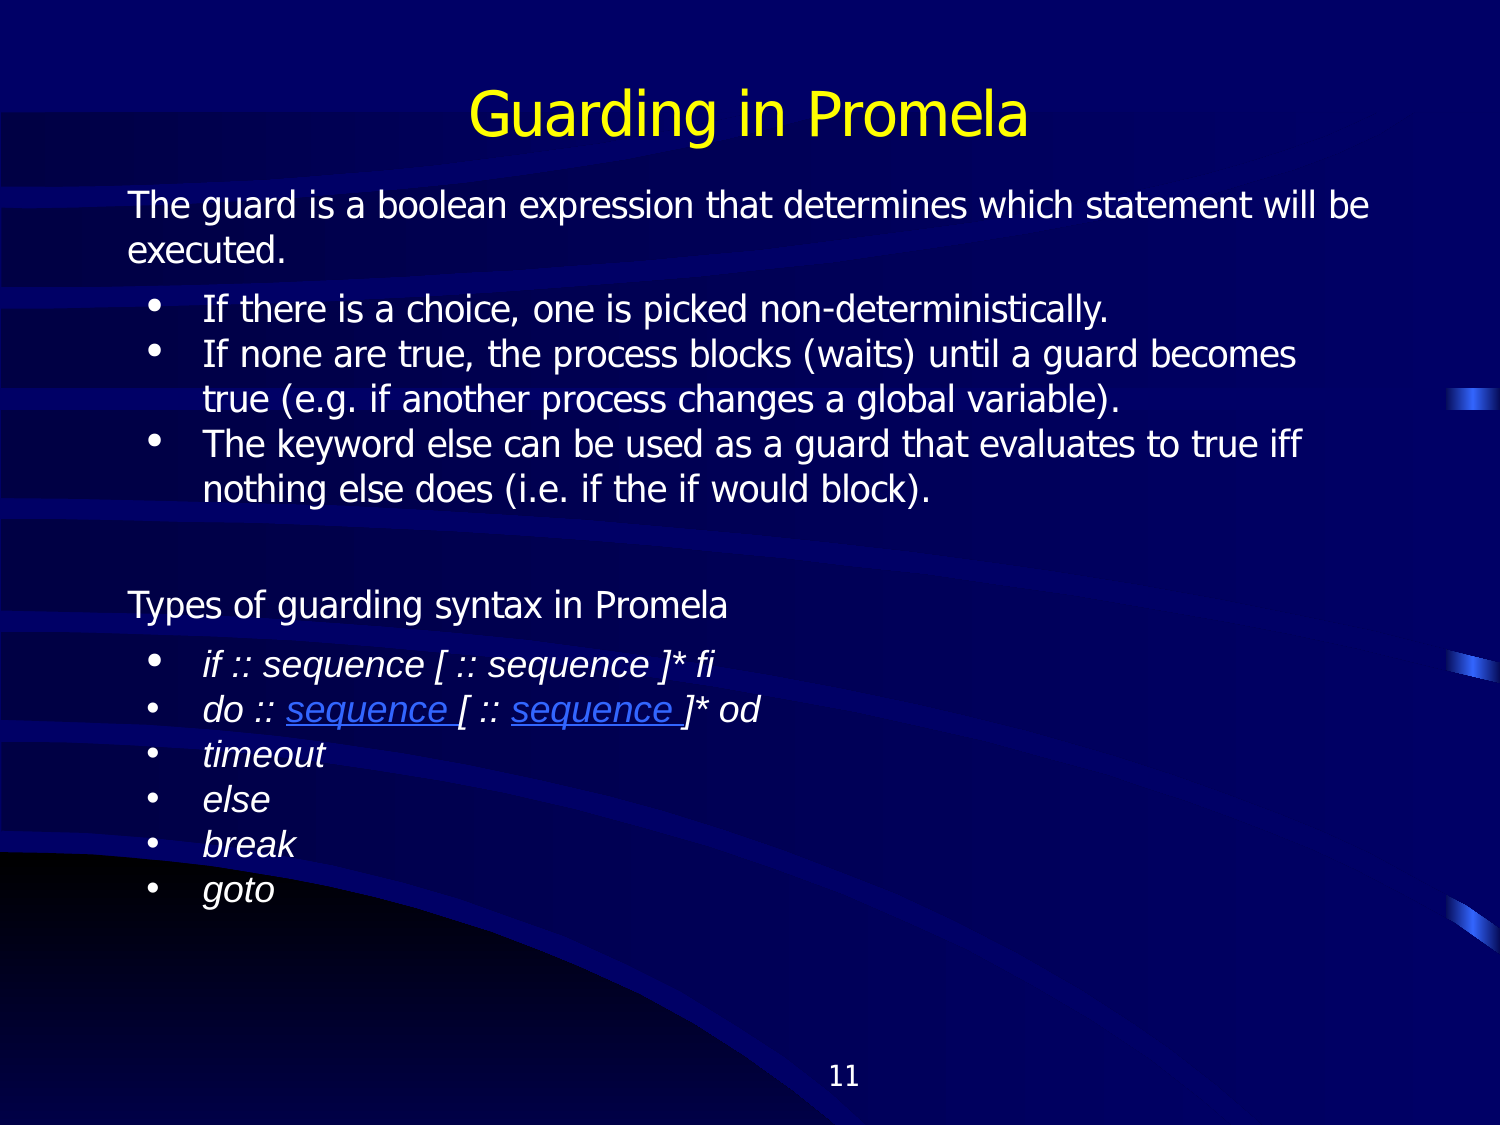

# Guarding in Promela
The guard is a boolean expression that determines which statement will be executed.
If there is a choice, one is picked non-deterministically.
If none are true, the process blocks (waits) until a guard becomes true (e.g. if another process changes a global variable).
The keyword else can be used as a guard that evaluates to true iff nothing else does (i.e. if the if would block).

Types of guarding syntax in Promela
if :: sequence [ :: sequence ]* fi
do :: sequence [ :: sequence ]* od
timeout
else
break
goto

11